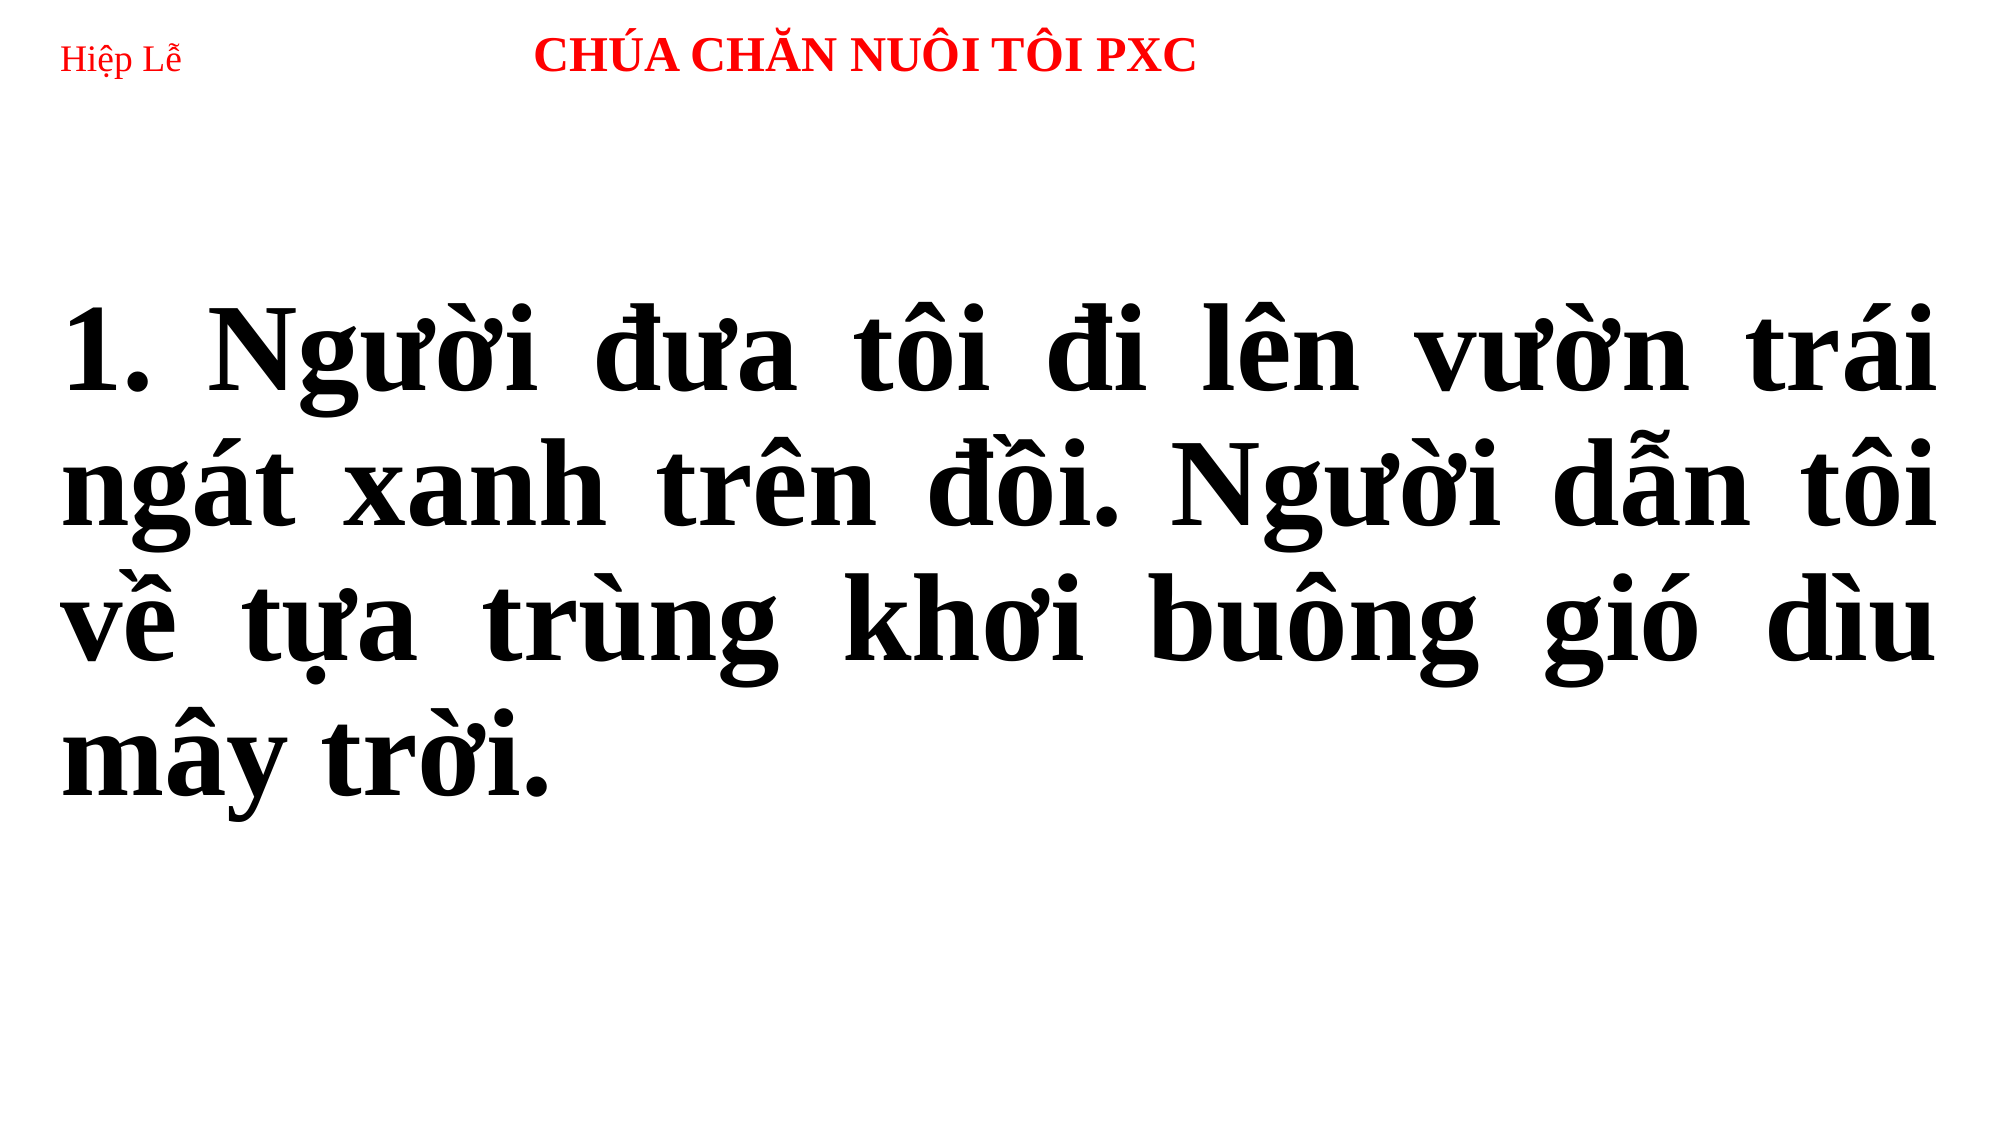

# Hiệp Lễ                                     CHÚA CHĂN NUÔI TÔI PXC
1. Người đưa tôi đi lên vườn trái ngát xanh trên đồi. Người dẫn tôi về tựa trùng khơi buông gió dìu mây trời.